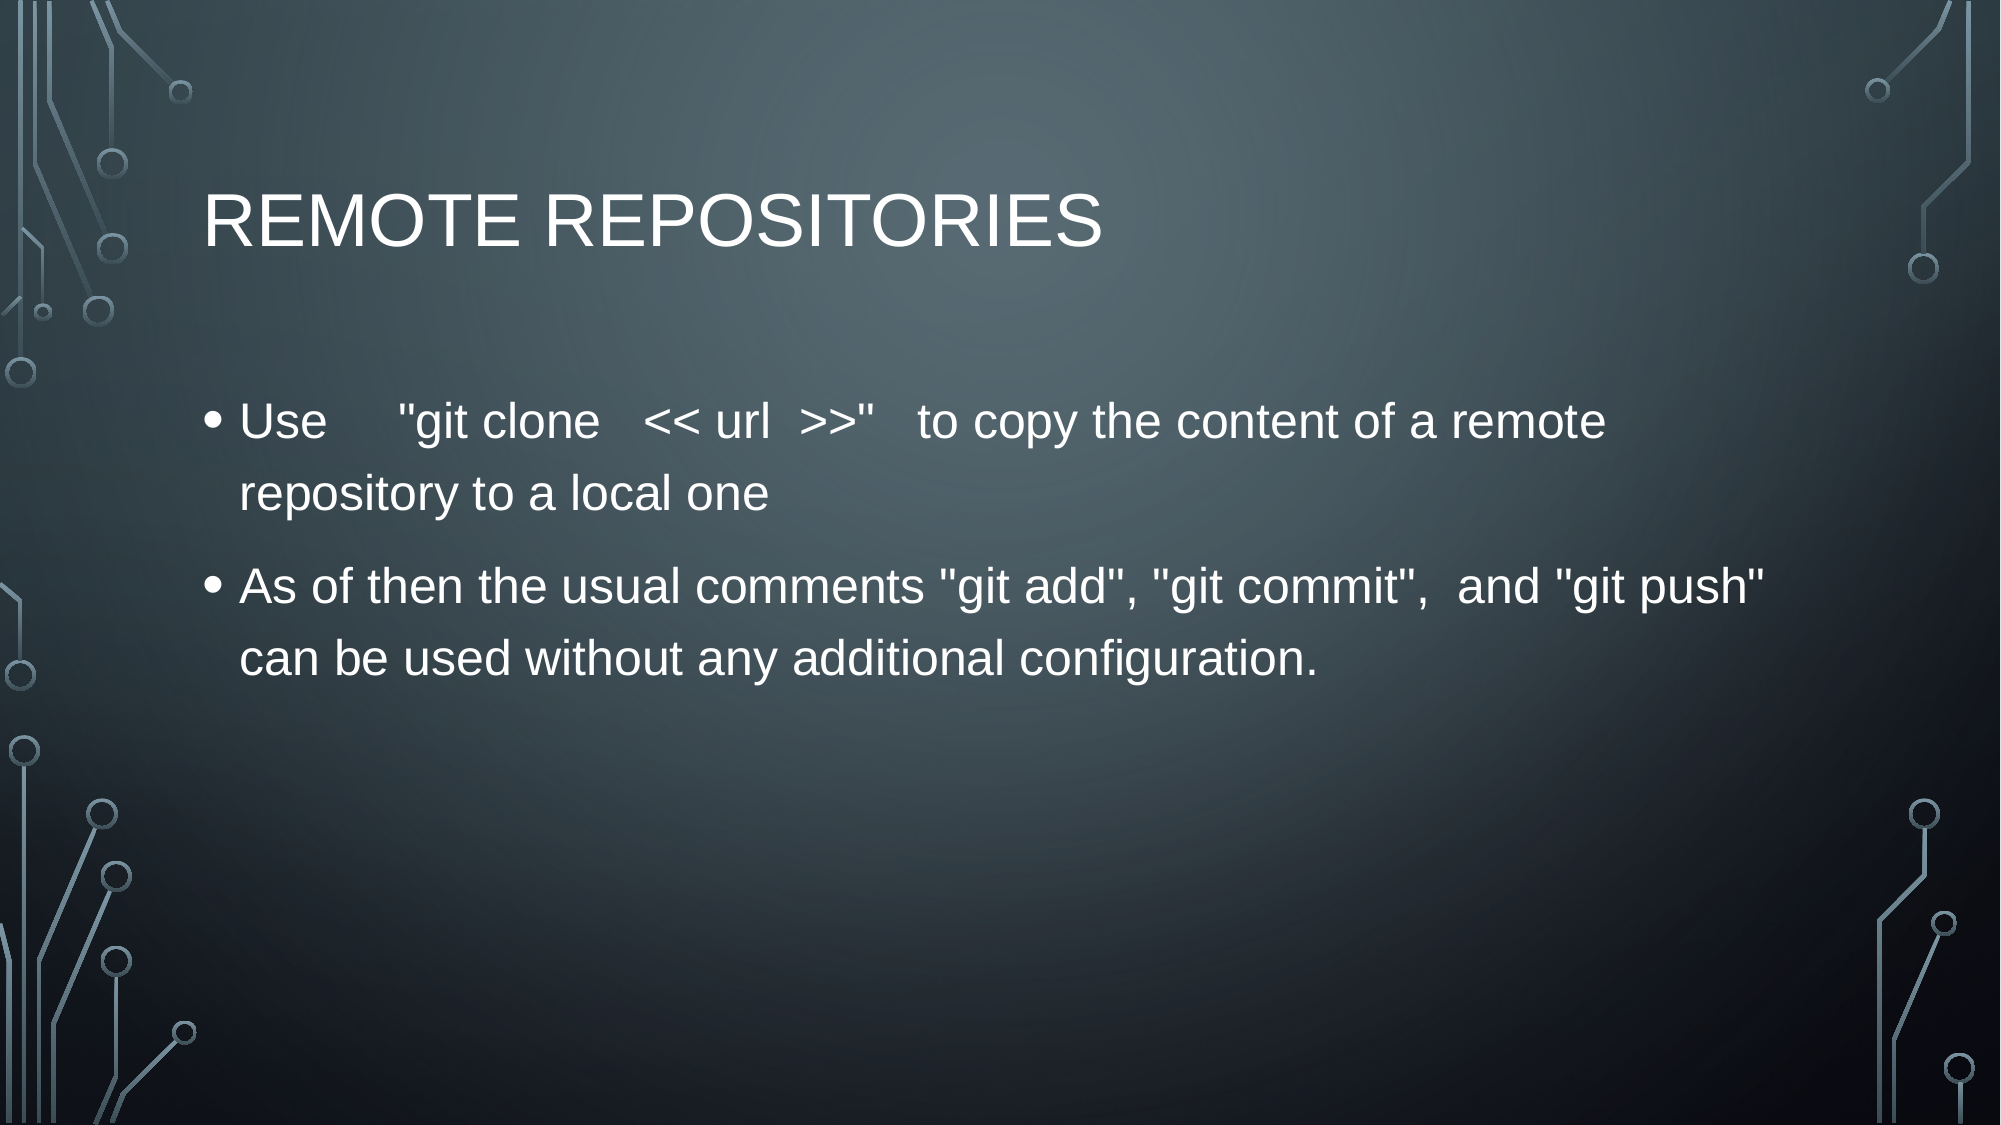

# Remote repositories
Use     "git clone   << url  >>"   to copy the content of a remote repository to a local one
As of then the usual comments "git add", "git commit",  and "git push" can be used without any additional configuration.